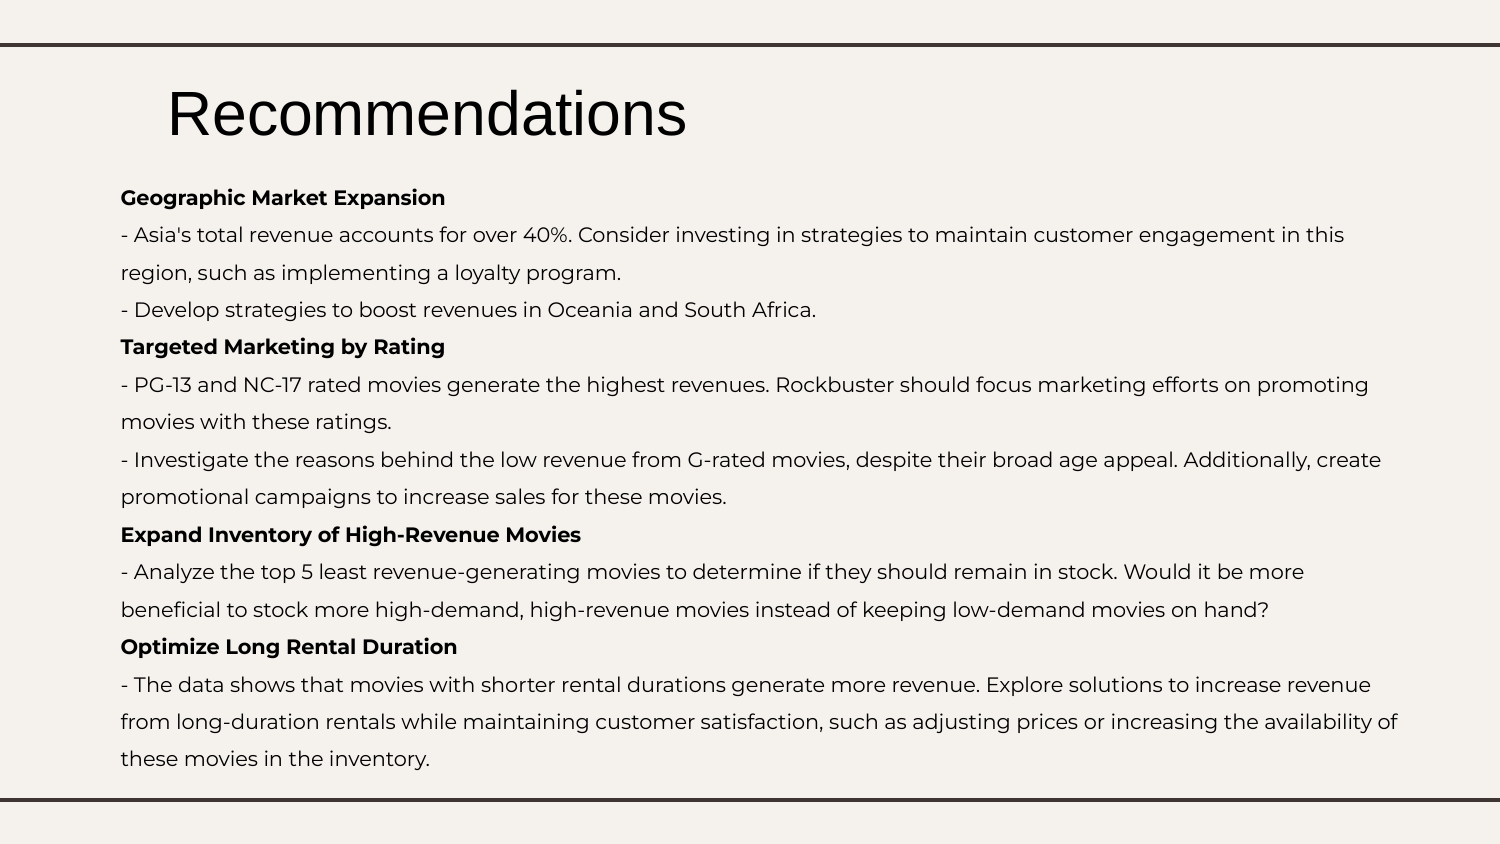

Recommendations
Geographic Market Expansion
- Asia's total revenue accounts for over 40%. Consider investing in strategies to maintain customer engagement in this region, such as implementing a loyalty program.
- Develop strategies to boost revenues in Oceania and South Africa.
Targeted Marketing by Rating
- PG-13 and NC-17 rated movies generate the highest revenues. Rockbuster should focus marketing efforts on promoting movies with these ratings.
- Investigate the reasons behind the low revenue from G-rated movies, despite their broad age appeal. Additionally, create promotional campaigns to increase sales for these movies.
Expand Inventory of High-Revenue Movies
- Analyze the top 5 least revenue-generating movies to determine if they should remain in stock. Would it be more beneficial to stock more high-demand, high-revenue movies instead of keeping low-demand movies on hand?
Optimize Long Rental Duration
- The data shows that movies with shorter rental durations generate more revenue. Explore solutions to increase revenue from long-duration rentals while maintaining customer satisfaction, such as adjusting prices or increasing the availability of these movies in the inventory.